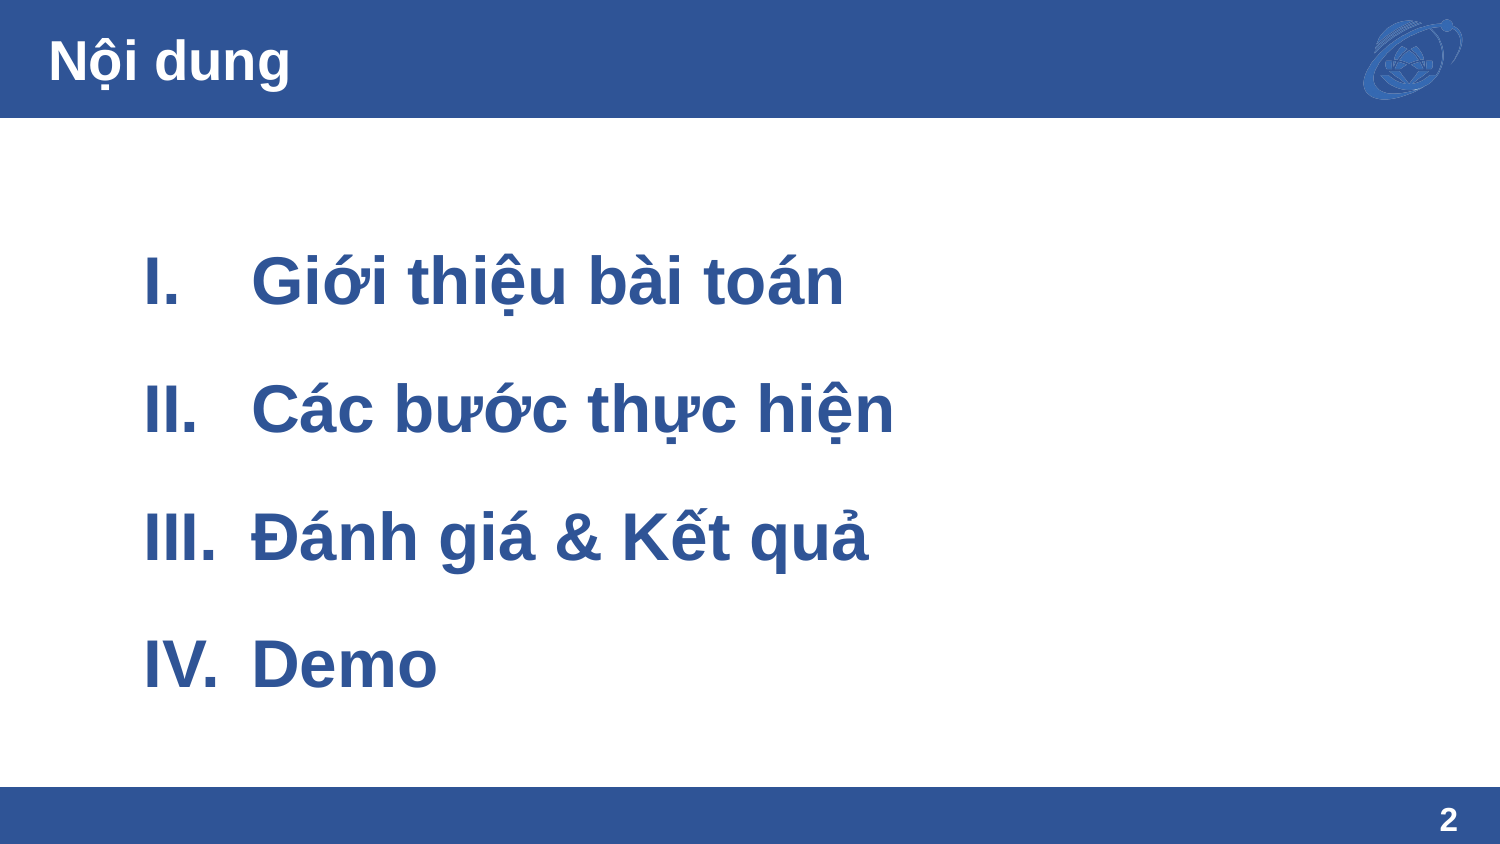

# Nội dung
Giới thiệu bài toán
Các bước thực hiện
Đánh giá & Kết quả
Demo

2